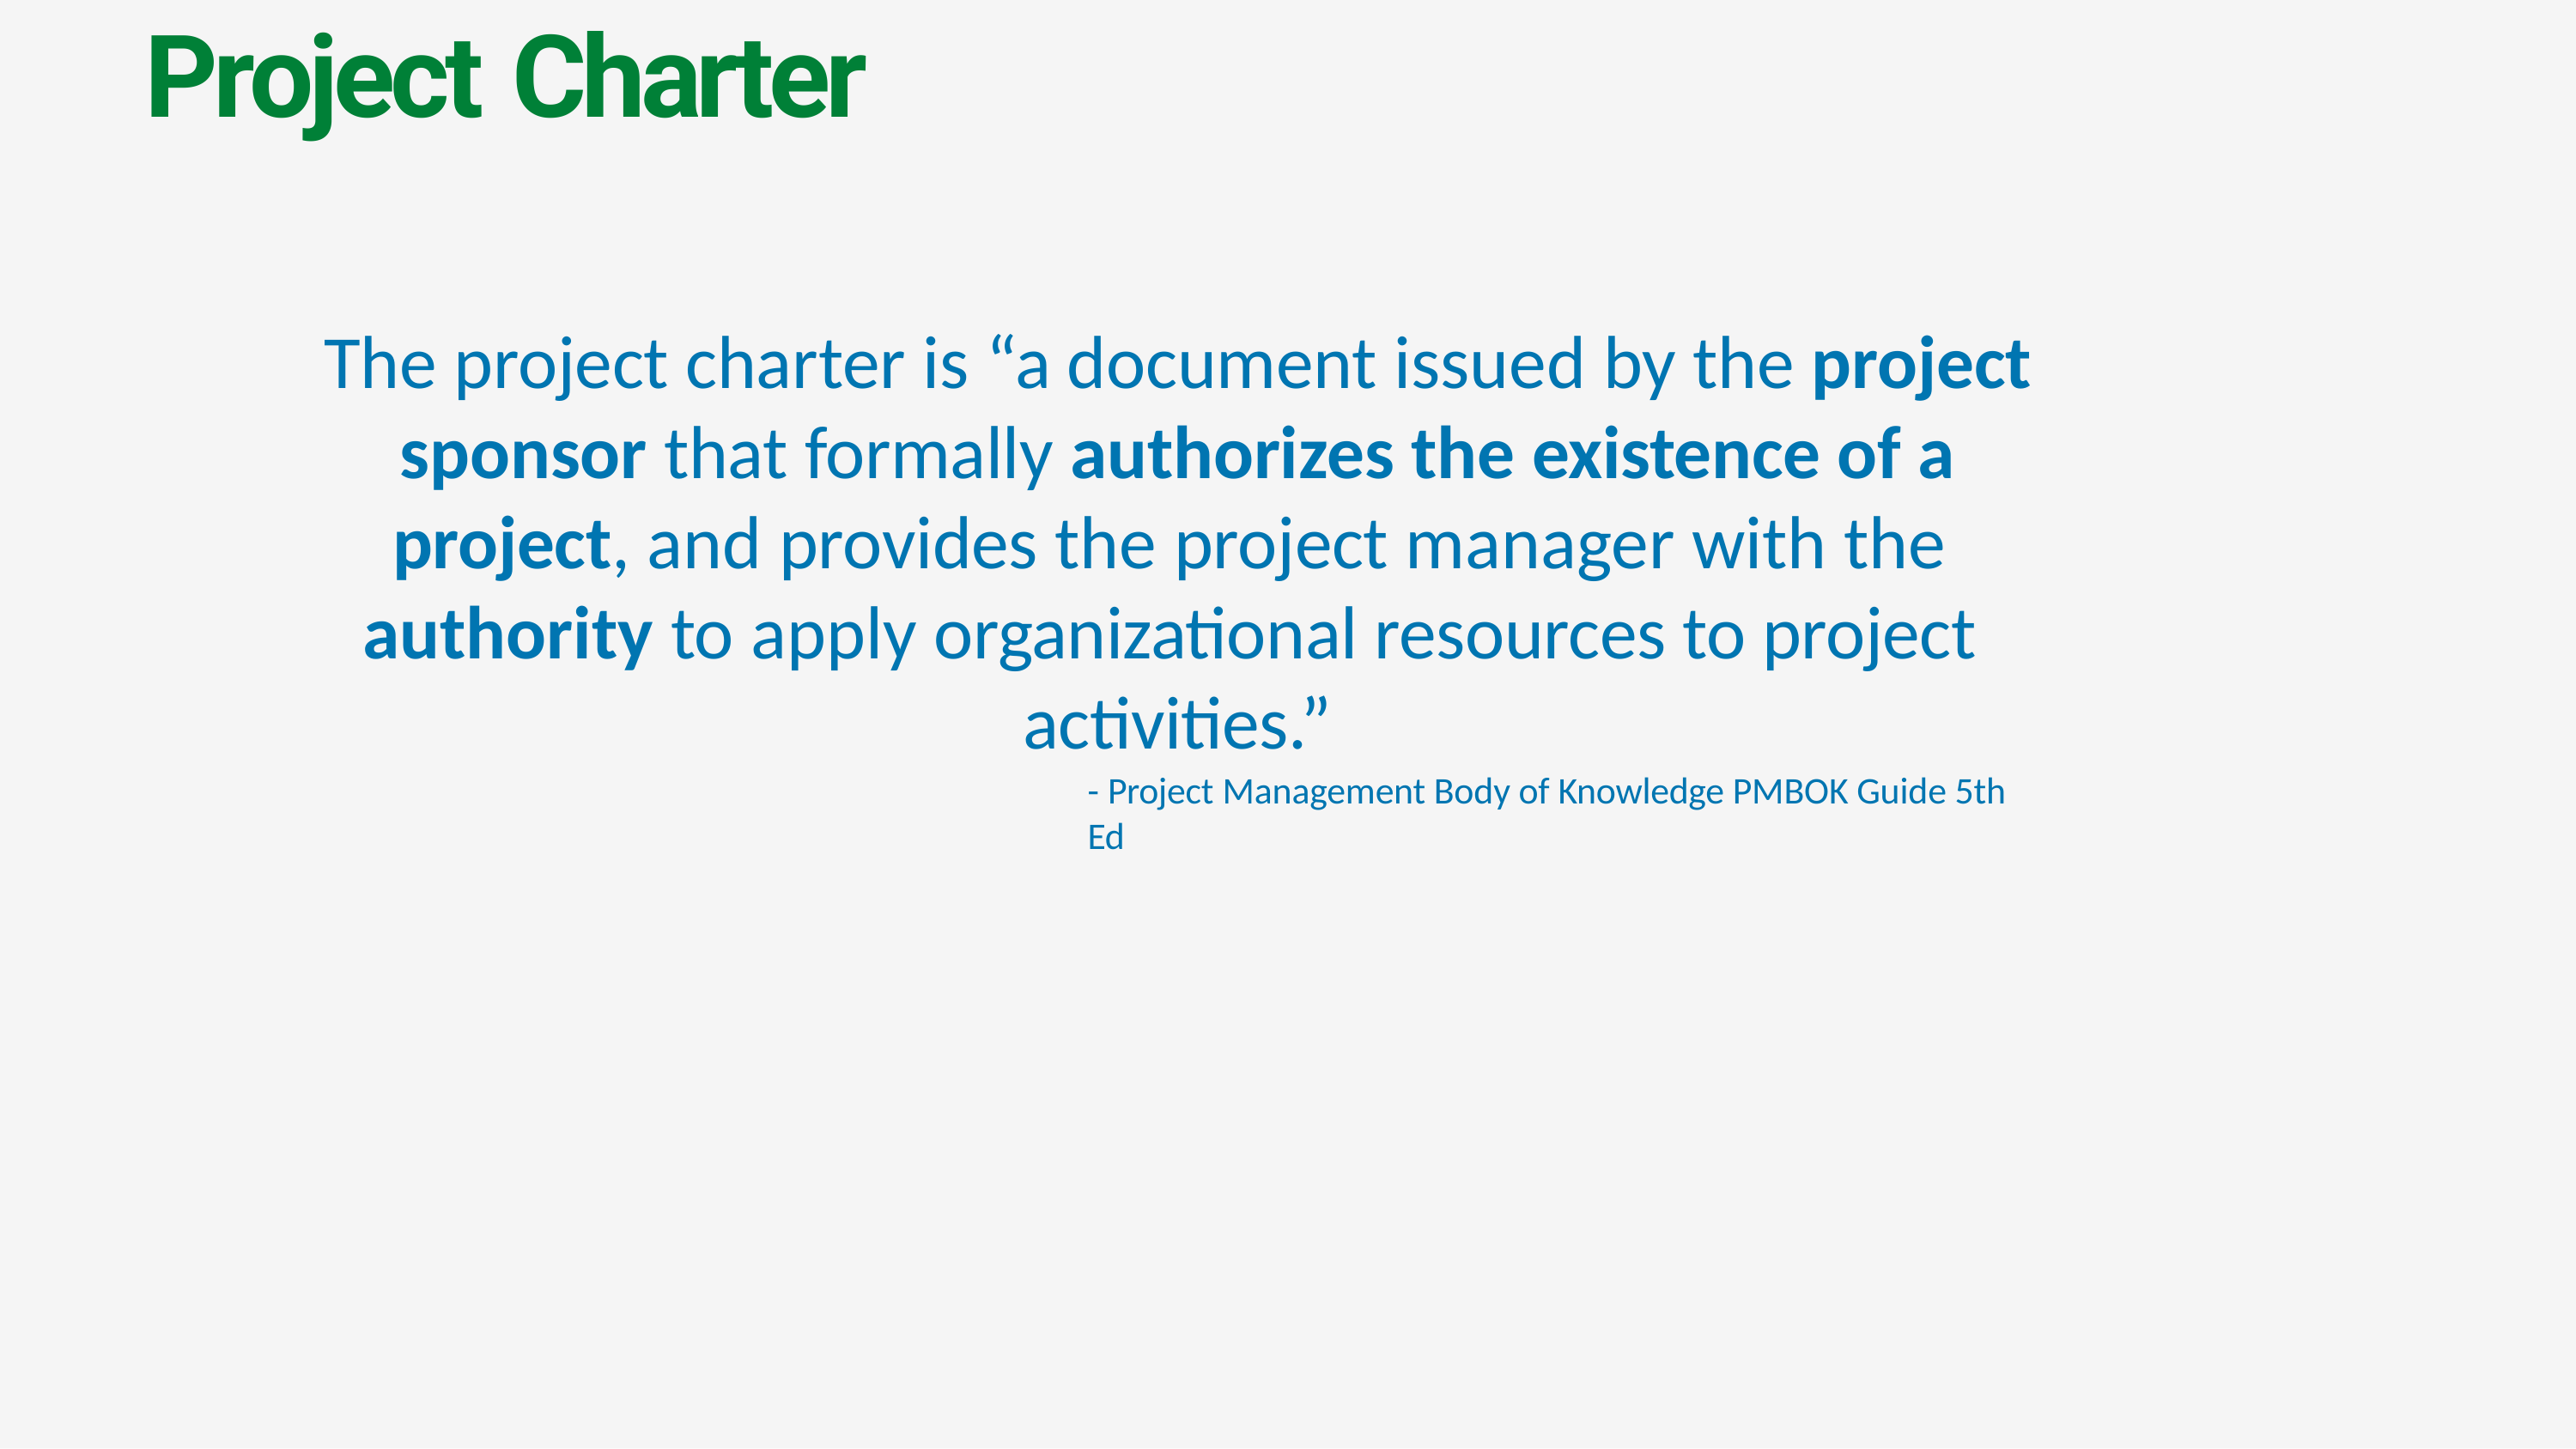

# Project Charter
The project charter is “a document issued by the project  sponsor that formally authorizes the existence of a  project, and provides the project manager with the  authority to apply organizational resources to project  activities.”
- Project Management Body of Knowledge PMBOK Guide 5th Ed
17